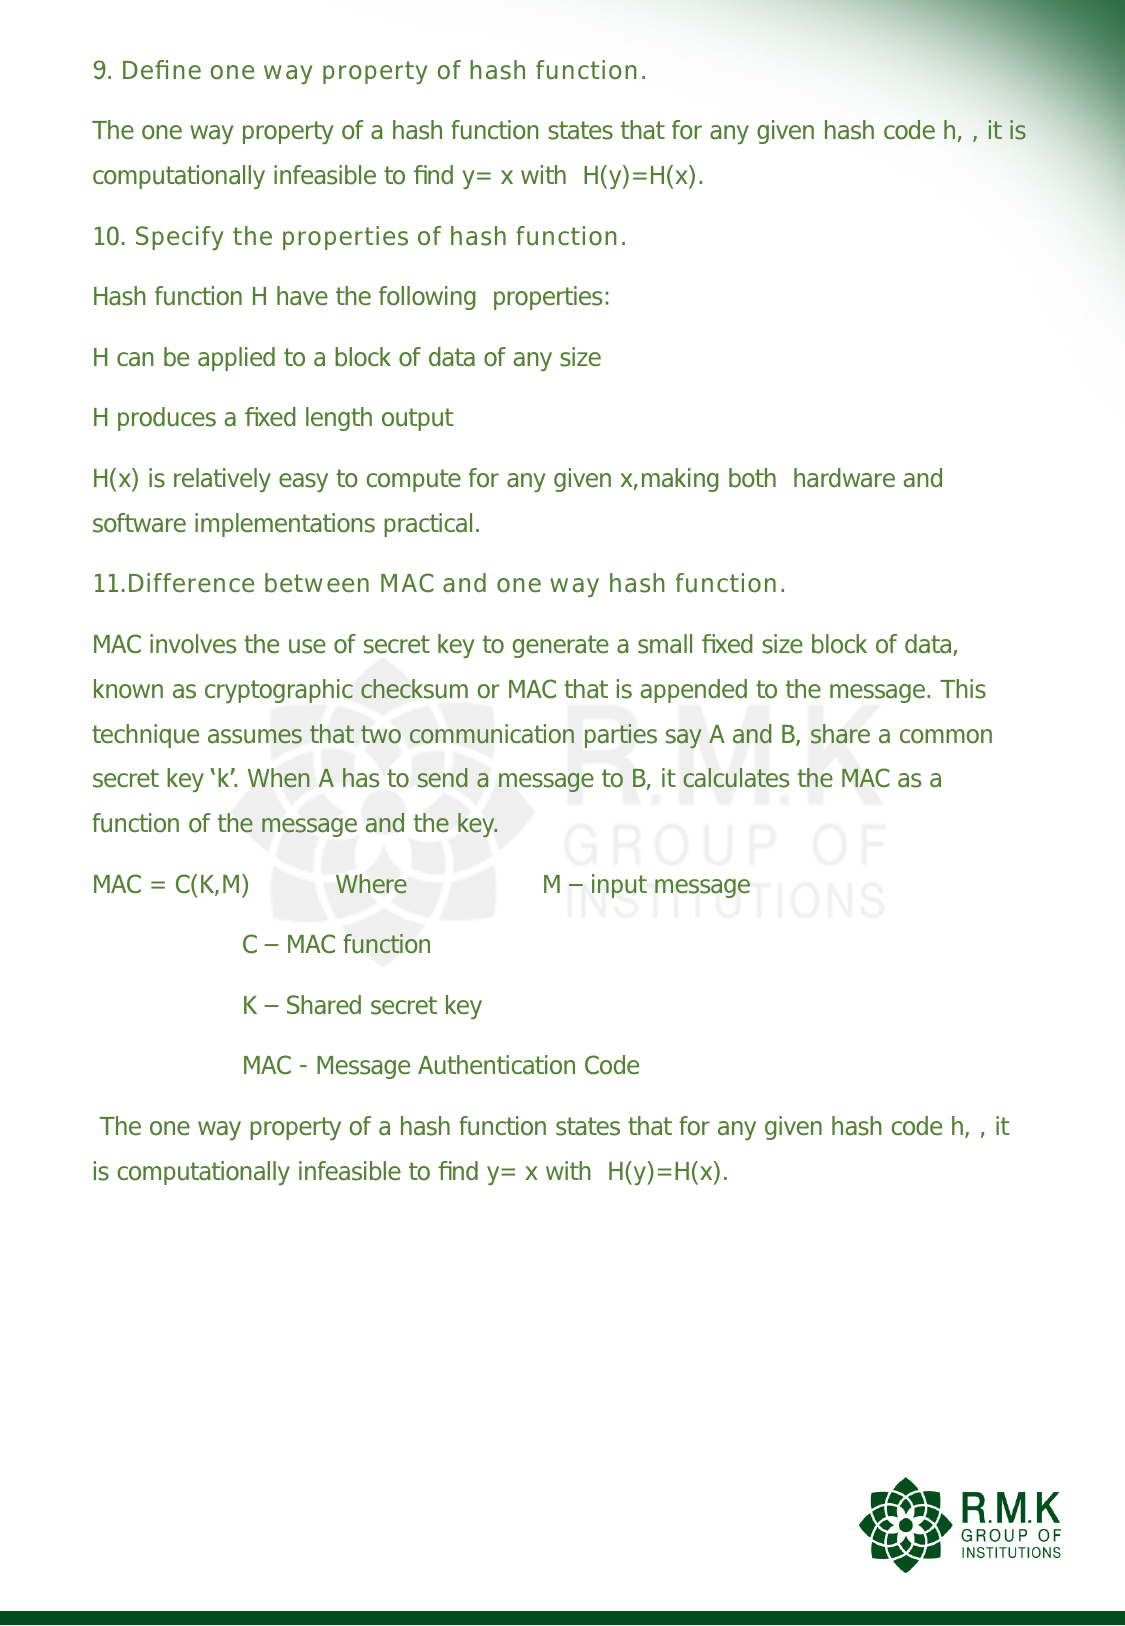

9. Define one way property of hash function.
The one way property of a hash function states that for any given hash code h, , it is computationally infeasible to find y= x with  H(y)=H(x).
10. Specify the properties of hash function.
Hash function H have the following  properties:
H can be applied to a block of data of any size
H produces a fixed length output
H(x) is relatively easy to compute for any given x,making both  hardware and software implementations practical.
11.Difference between MAC and one way hash function.
MAC involves the use of secret key to generate a small fixed size block of data, known as cryptographic checksum or MAC that is appended to the message. This technique assumes that two communication parties say A and B, share a common secret key ‘k’. When A has to send a message to B, it calculates the MAC as a function of the message and the key.
MAC = C(K,M)           Where	M – input message
	C – MAC function
	K – Shared secret key
	MAC - Message Authentication Code
 The one way property of a hash function states that for any given hash code h, , it is computationally infeasible to find y= x with  H(y)=H(x).